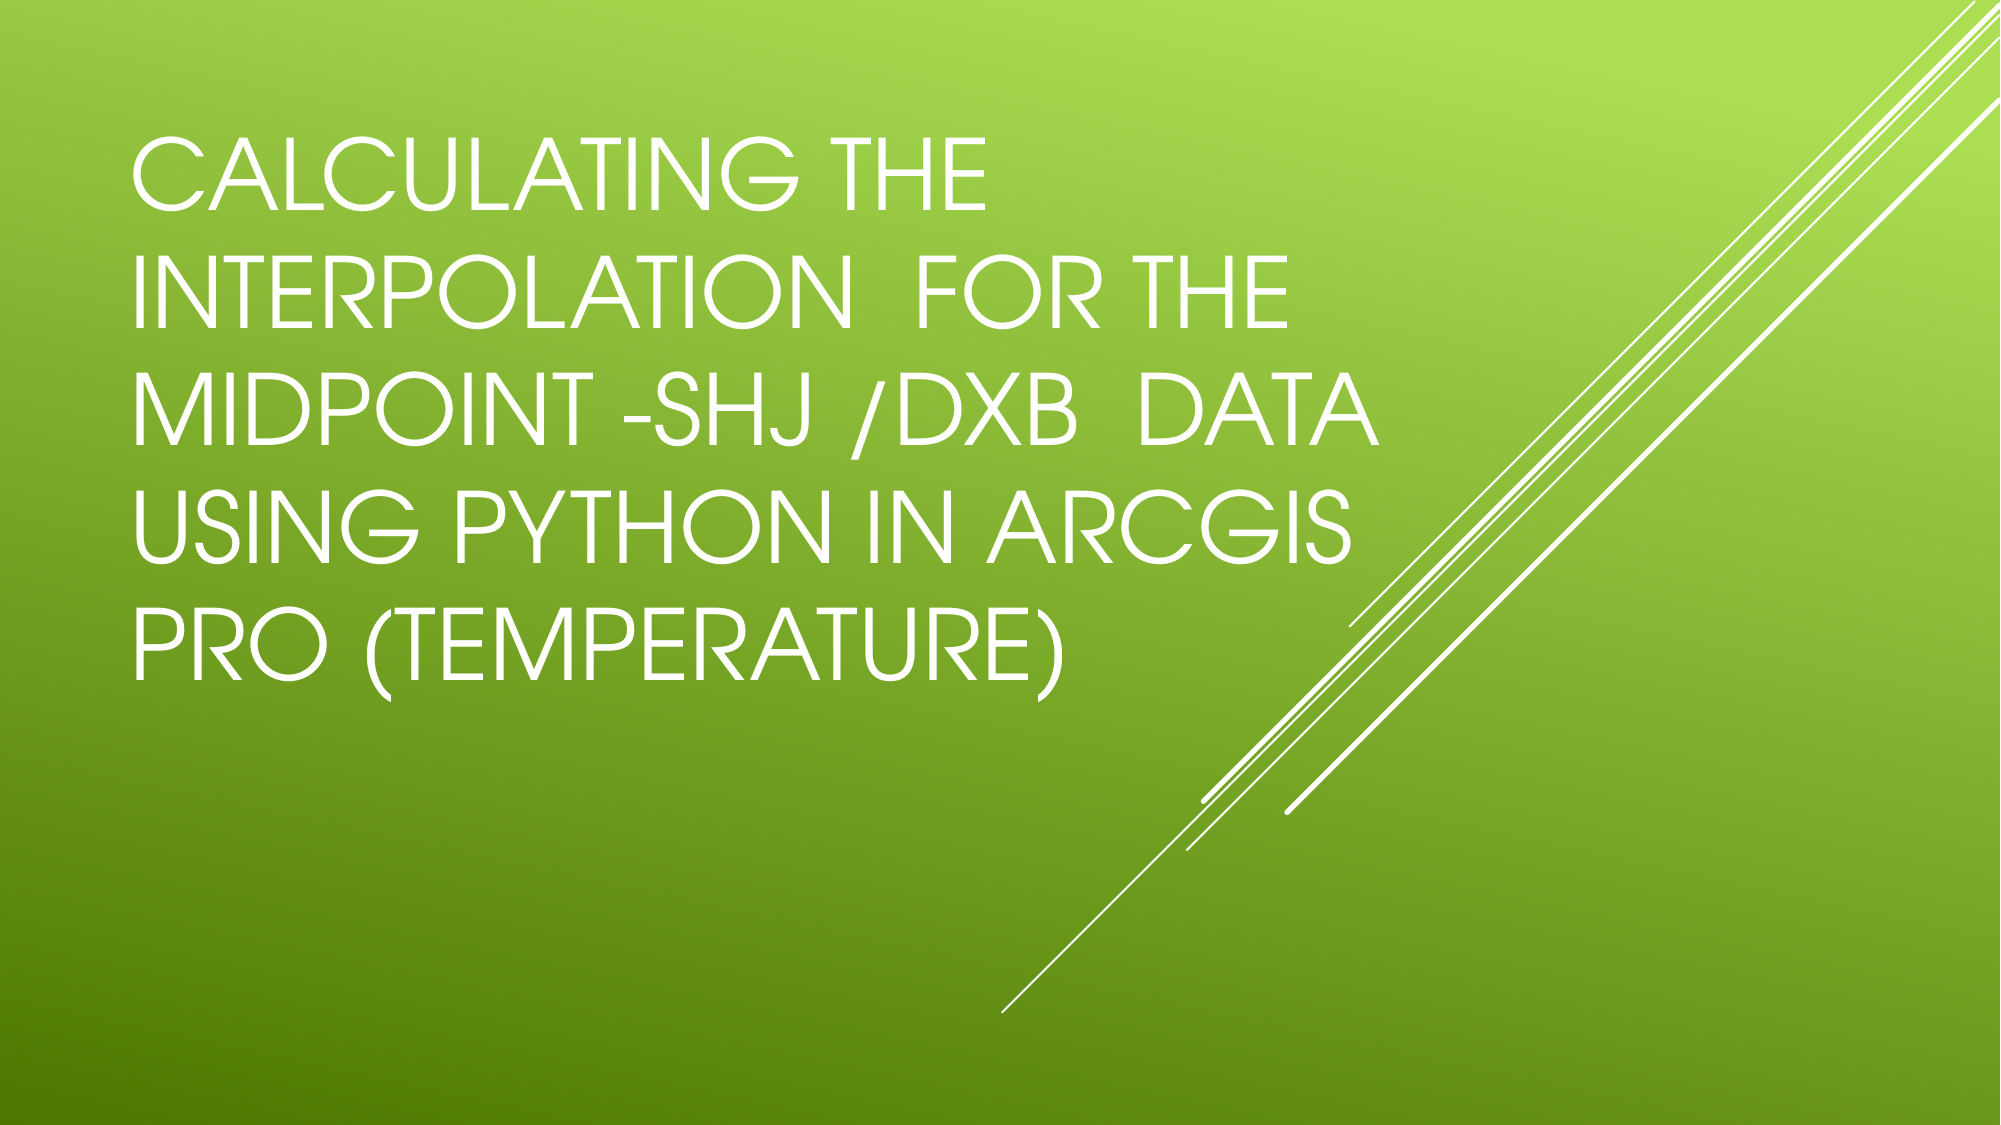

# Calculating the Interpolation  for the midpoint -SHJ /DXB  Data using python in arcgis pro (temperature)